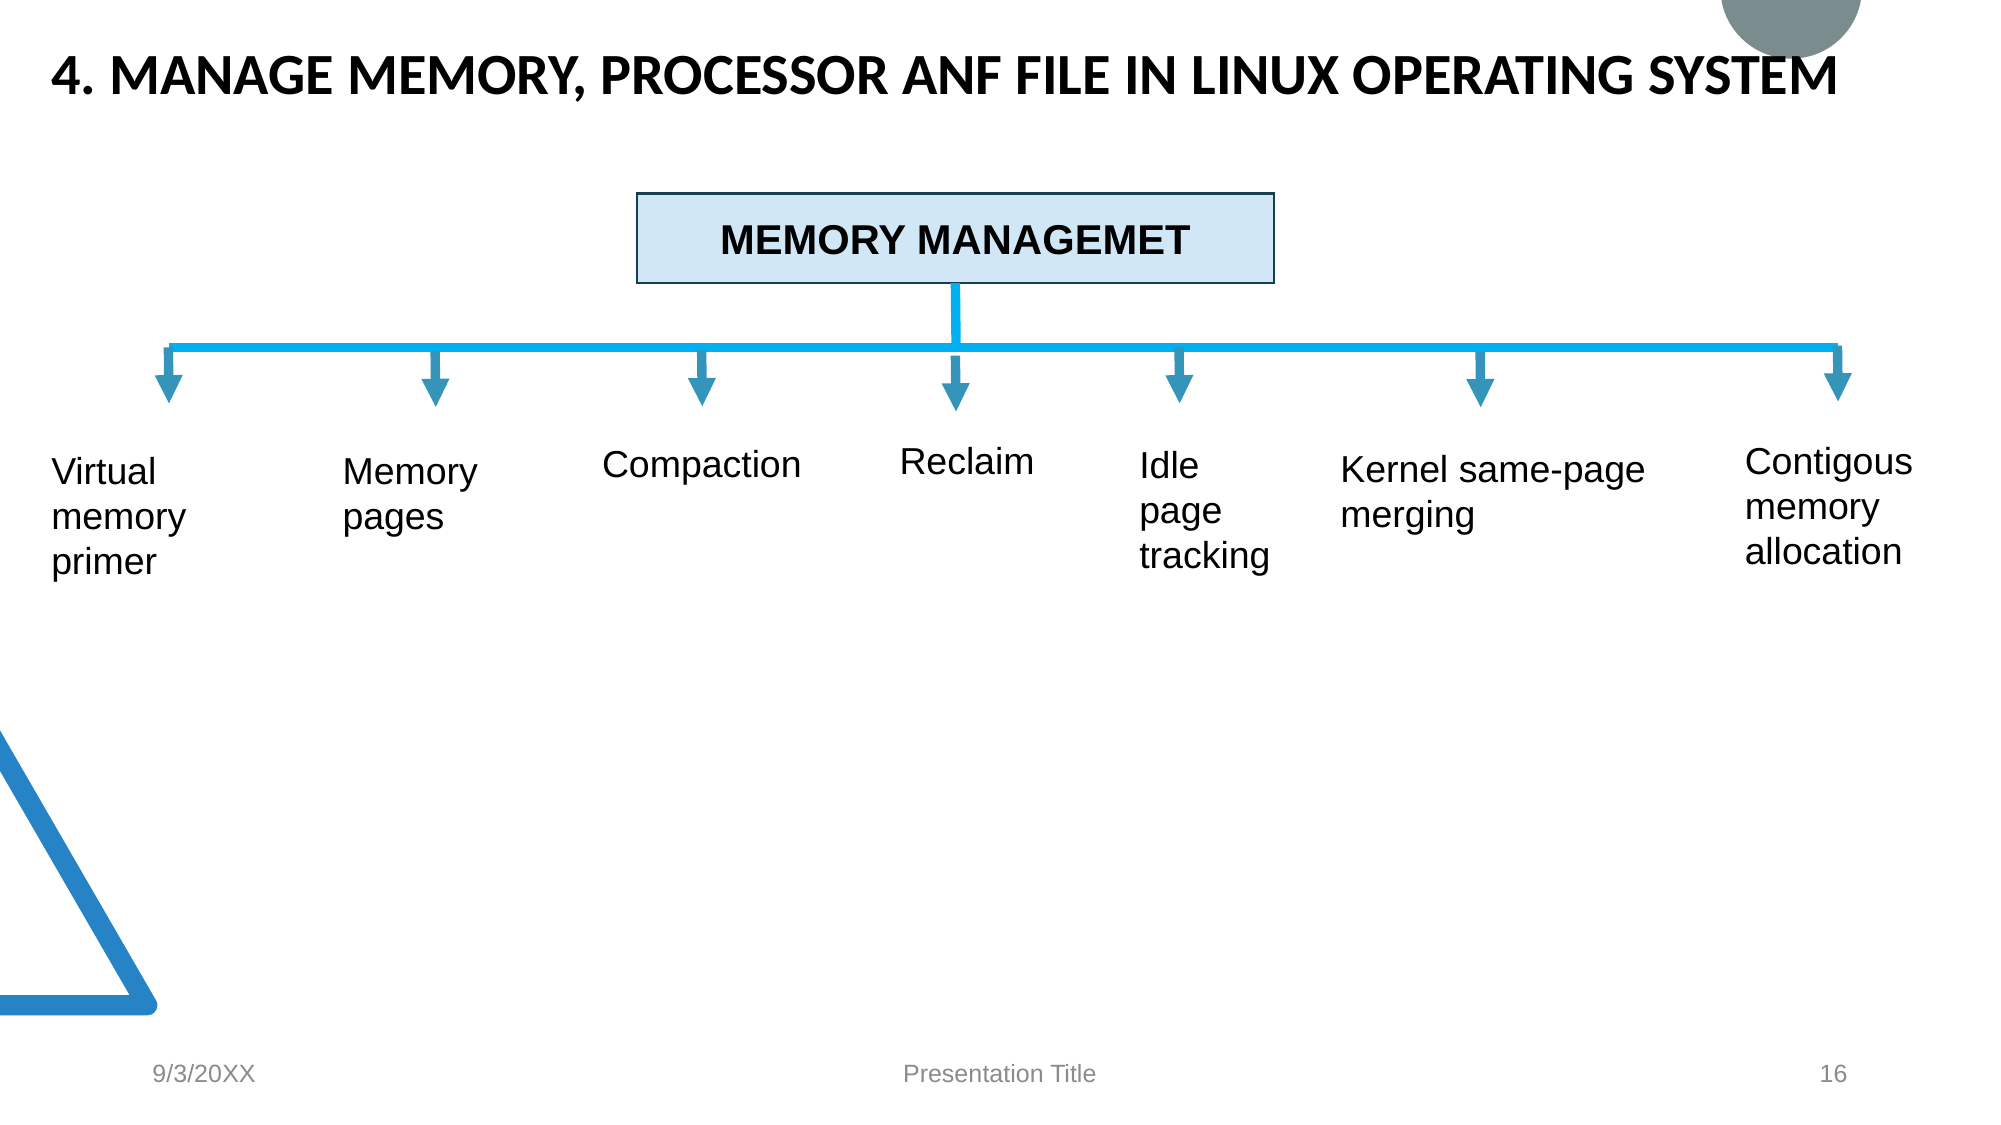

4. MANAGE MEMORY, PROCESSOR ANF FILE IN LINUX OPERATING SYSTEM

MEMORY MANAGEMET
Reclaim
Contigous memory allocation
Compaction
Idle page
tracking
Kernel same-page merging
Virtual memory primer
Memory
pages
9/3/20XX
Presentation Title
16